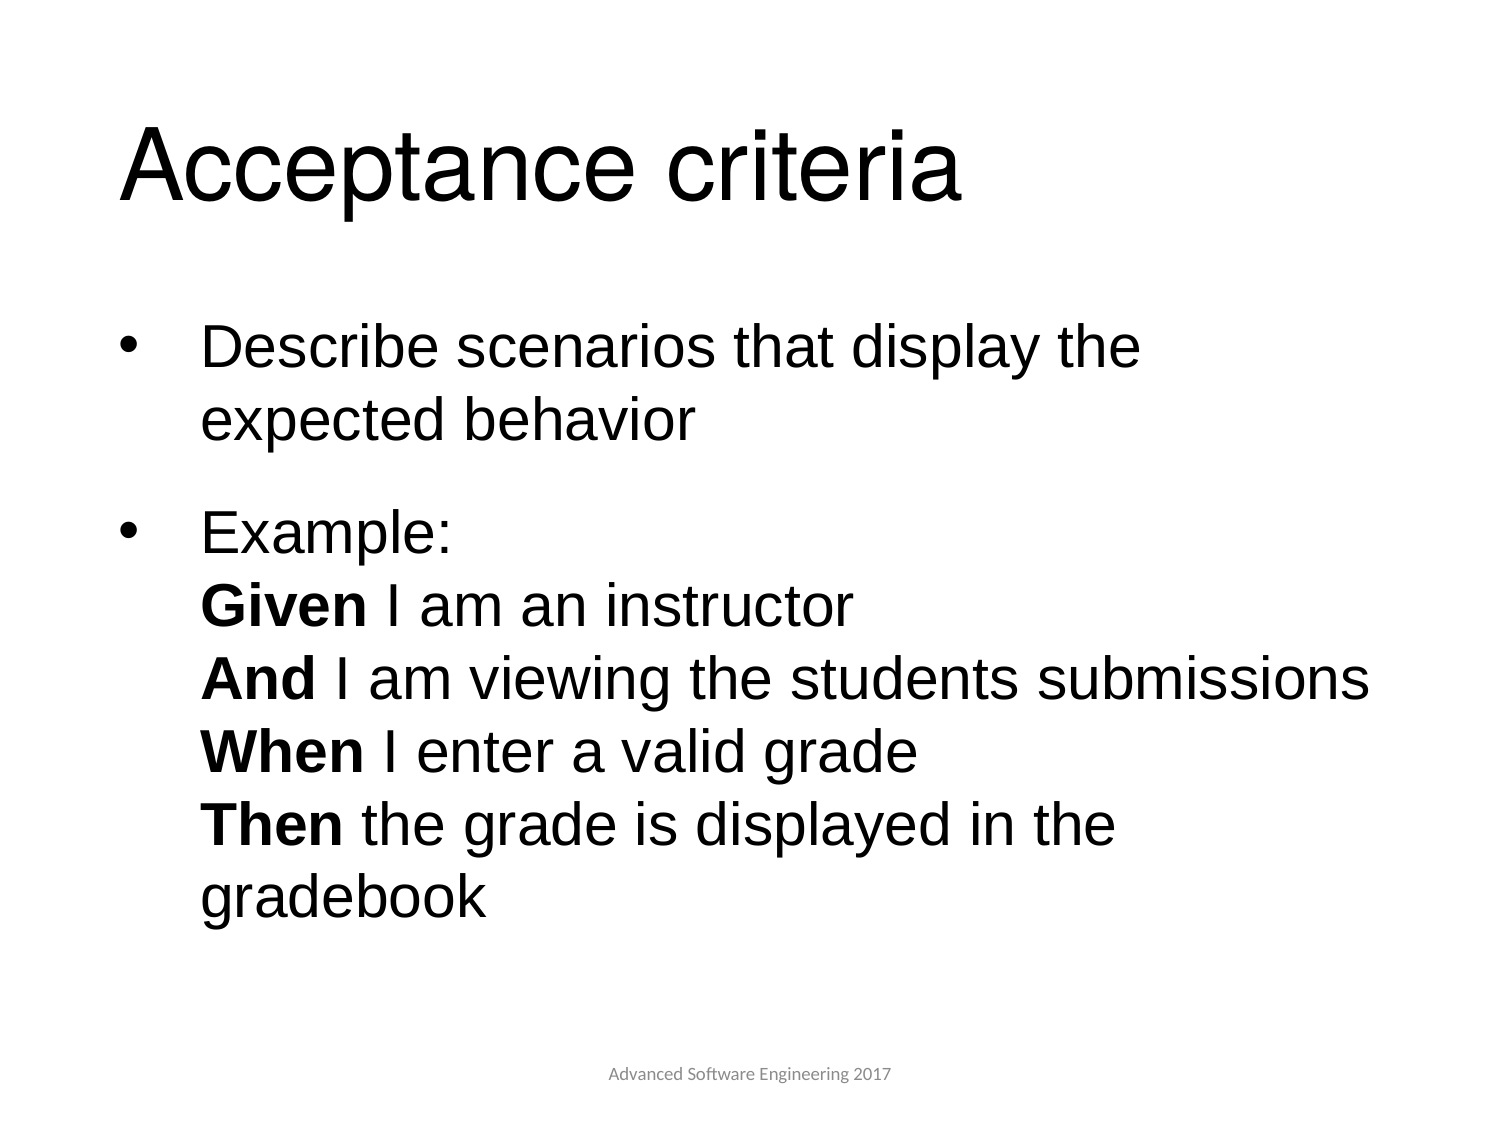

# Acceptance criteria
Describe scenarios that display the expected behavior
Example:
Given I am an instructor
And I am viewing the students submissions
When I enter a valid grade
Then the grade is displayed in the gradebook
Advanced Software Engineering 2017